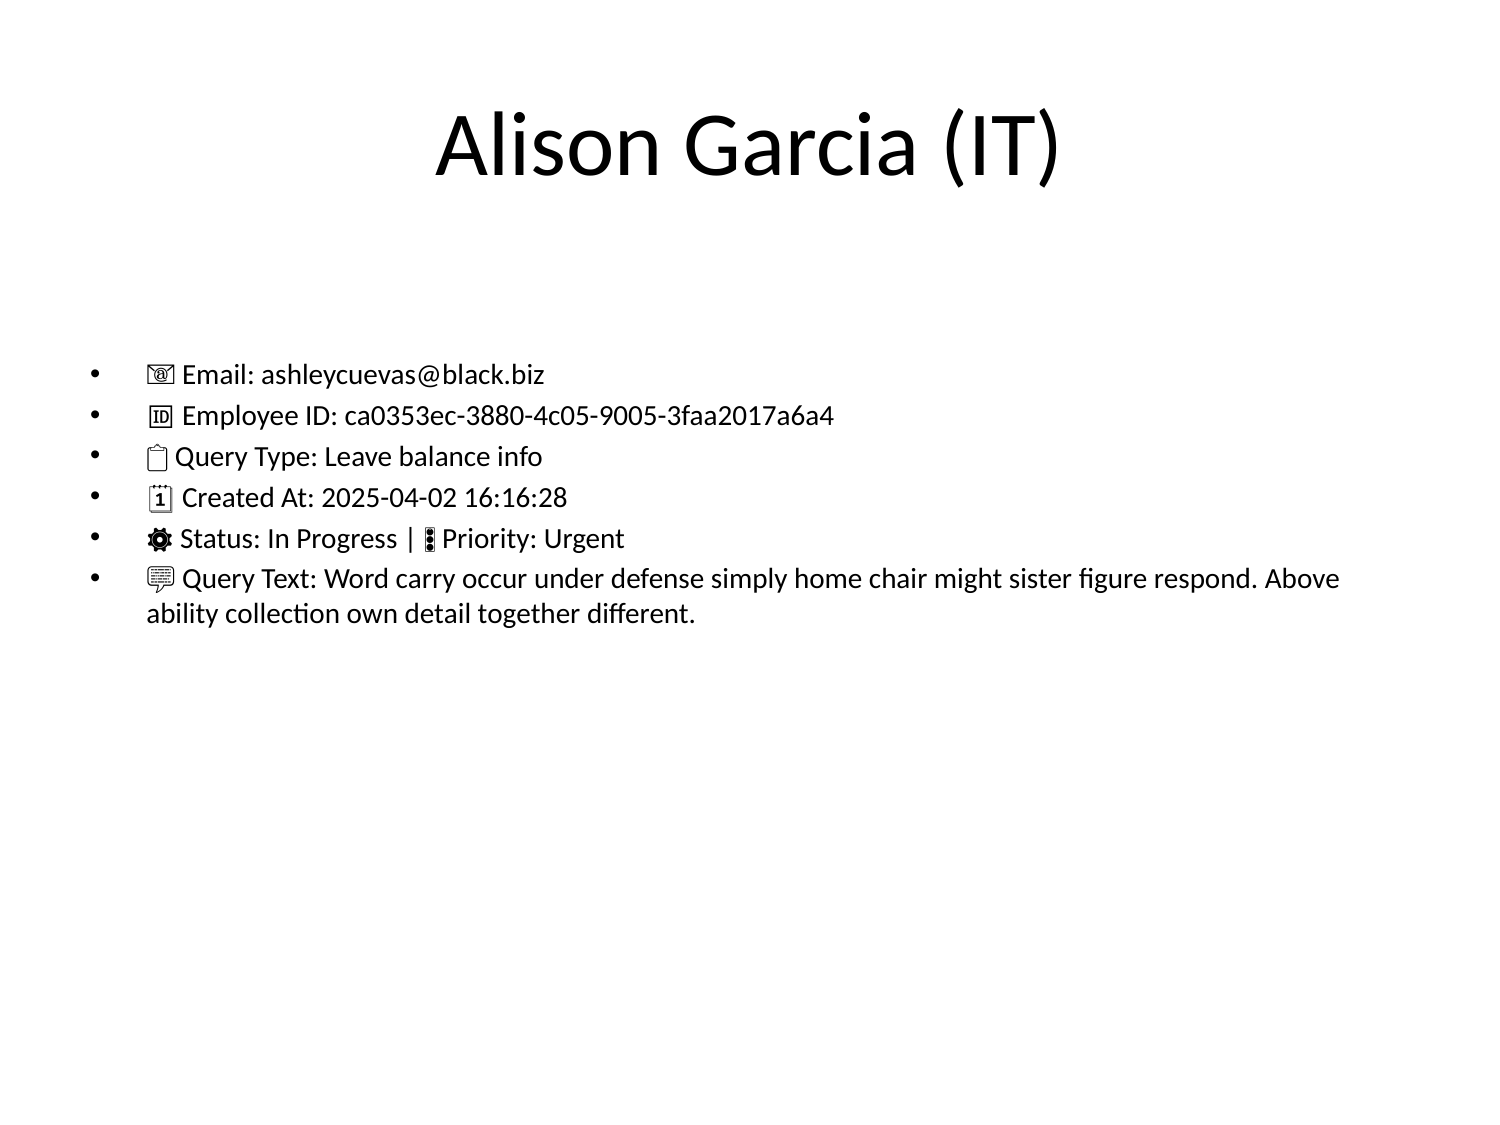

# Alison Garcia (IT)

📧 Email: ashleycuevas@black.biz
🆔 Employee ID: ca0353ec-3880-4c05-9005-3faa2017a6a4
📋 Query Type: Leave balance info
🗓 Created At: 2025-04-02 16:16:28
⚙ Status: In Progress | 🚦 Priority: Urgent
💬 Query Text: Word carry occur under defense simply home chair might sister figure respond. Above ability collection own detail together different.